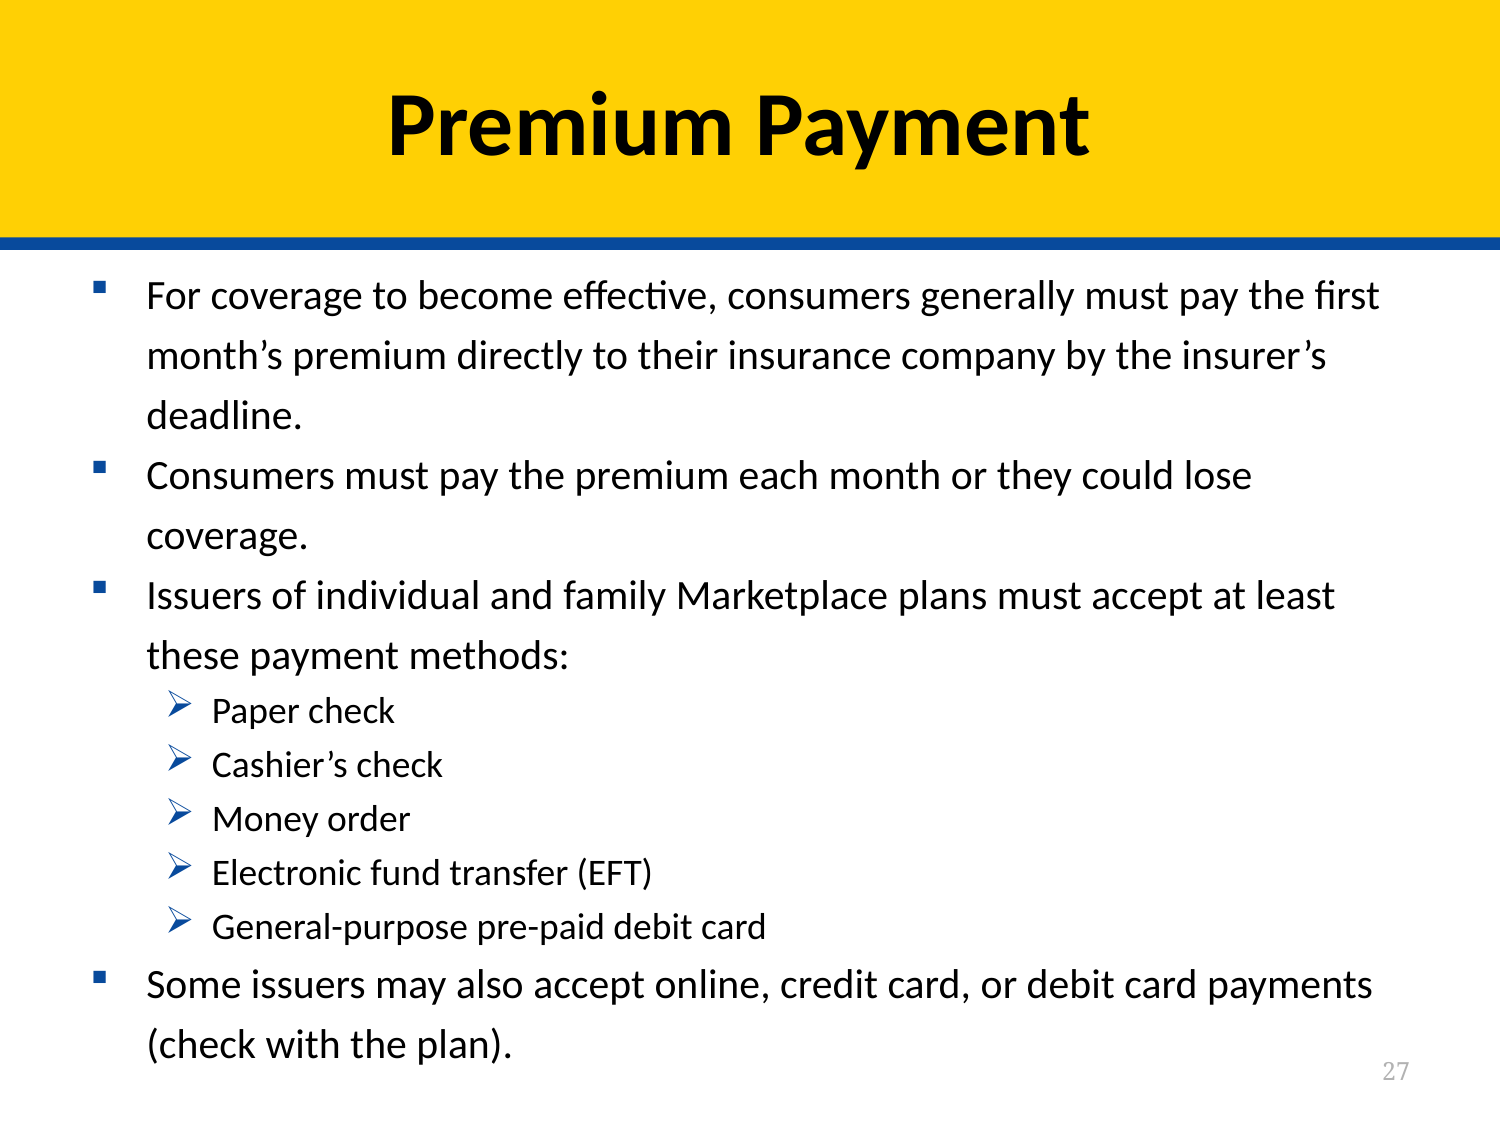

# Premium Payment
For coverage to become effective, consumers generally must pay the first month’s premium directly to their insurance company by the insurer’s deadline.
Consumers must pay the premium each month or they could lose coverage.
Issuers of individual and family Marketplace plans must accept at least these payment methods:
Paper check
Cashier’s check
Money order
Electronic fund transfer (EFT)
General-purpose pre-paid debit card
Some issuers may also accept online, credit card, or debit card payments (check with the plan).
27